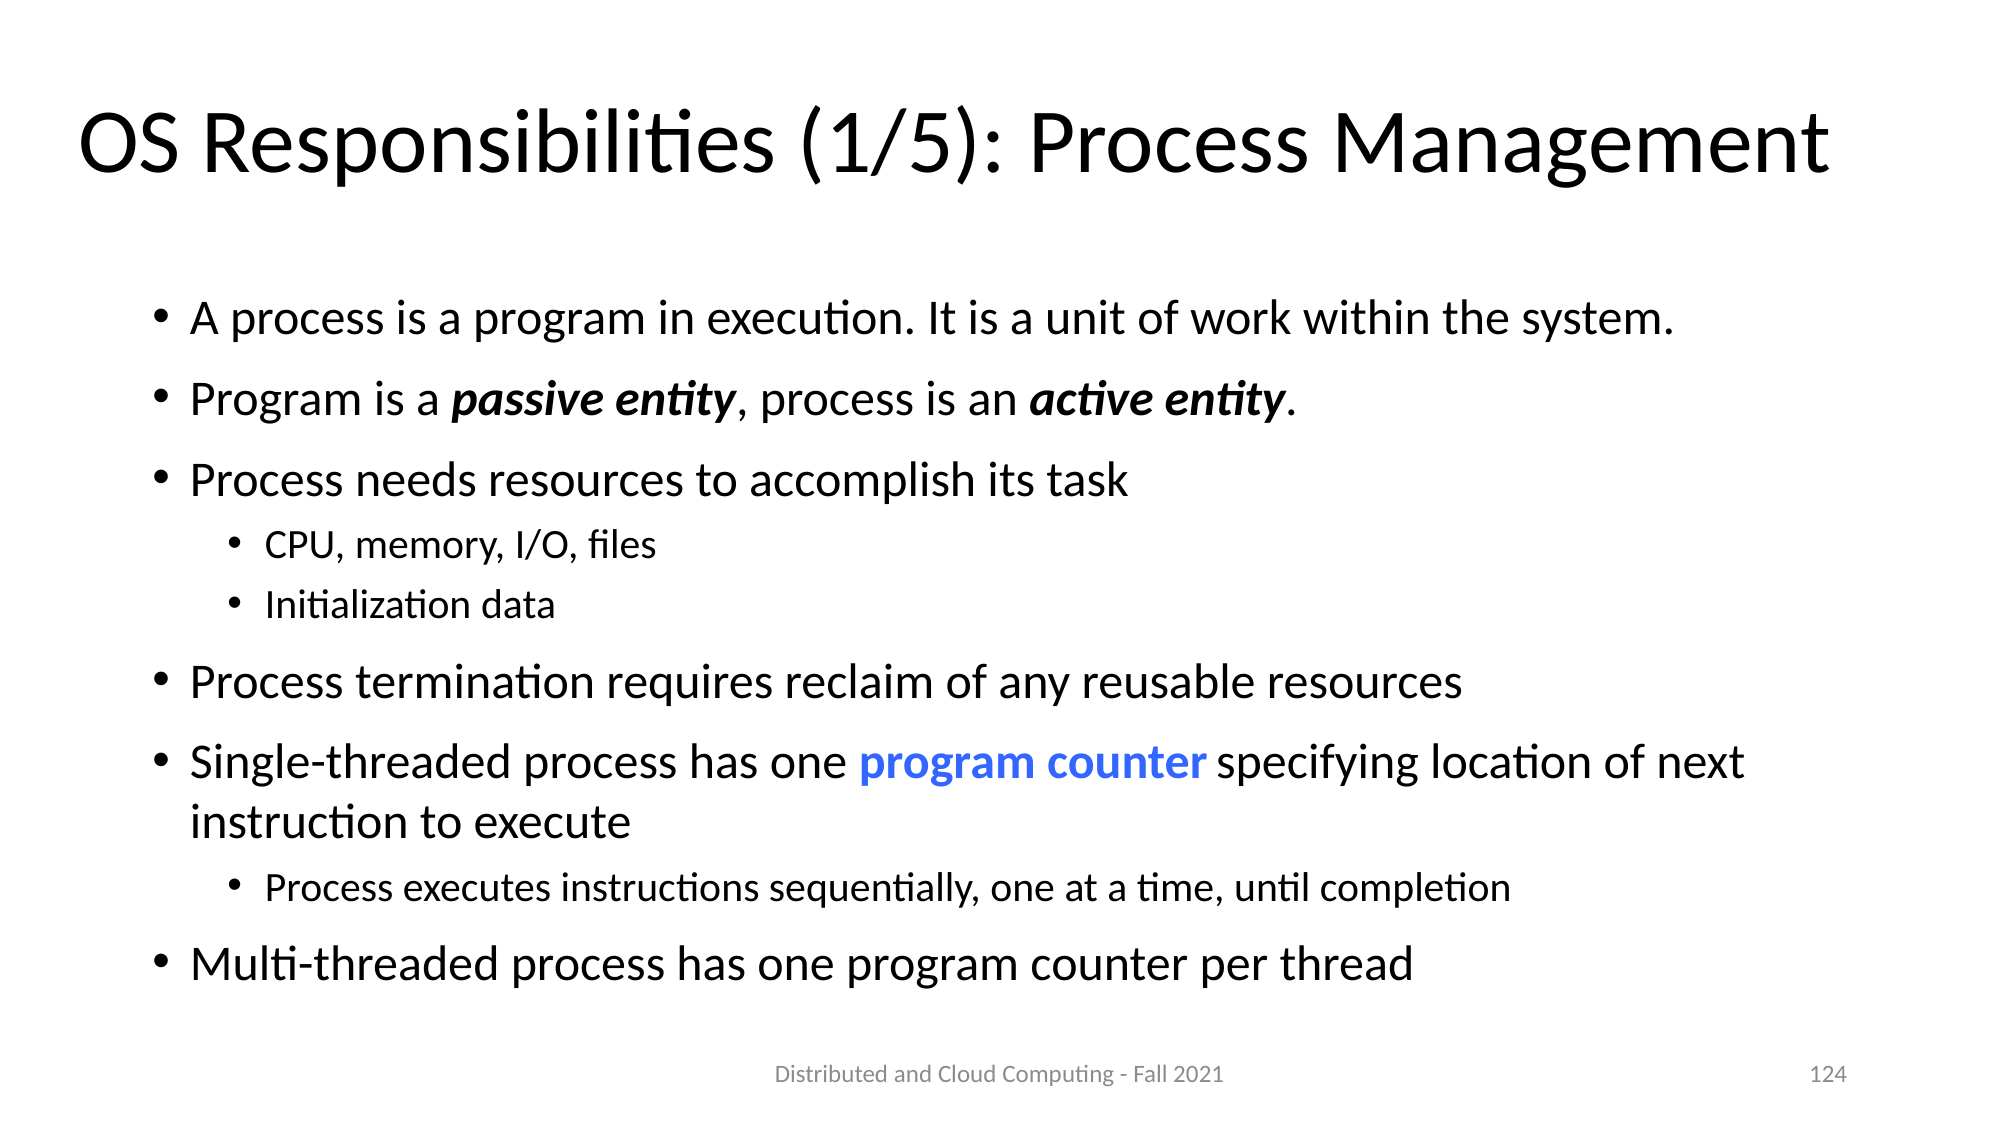

# OS Responsibilities (1/5): Process Management
A process is a program in execution. It is a unit of work within the system.
Program is a passive entity, process is an active entity.
Process needs resources to accomplish its task
CPU, memory, I/O, files
Initialization data
Process termination requires reclaim of any reusable resources
Single-threaded process has one program counter specifying location of next instruction to execute
Process executes instructions sequentially, one at a time, until completion
Multi-threaded process has one program counter per thread

Distributed and Cloud Computing - Fall 2021
124